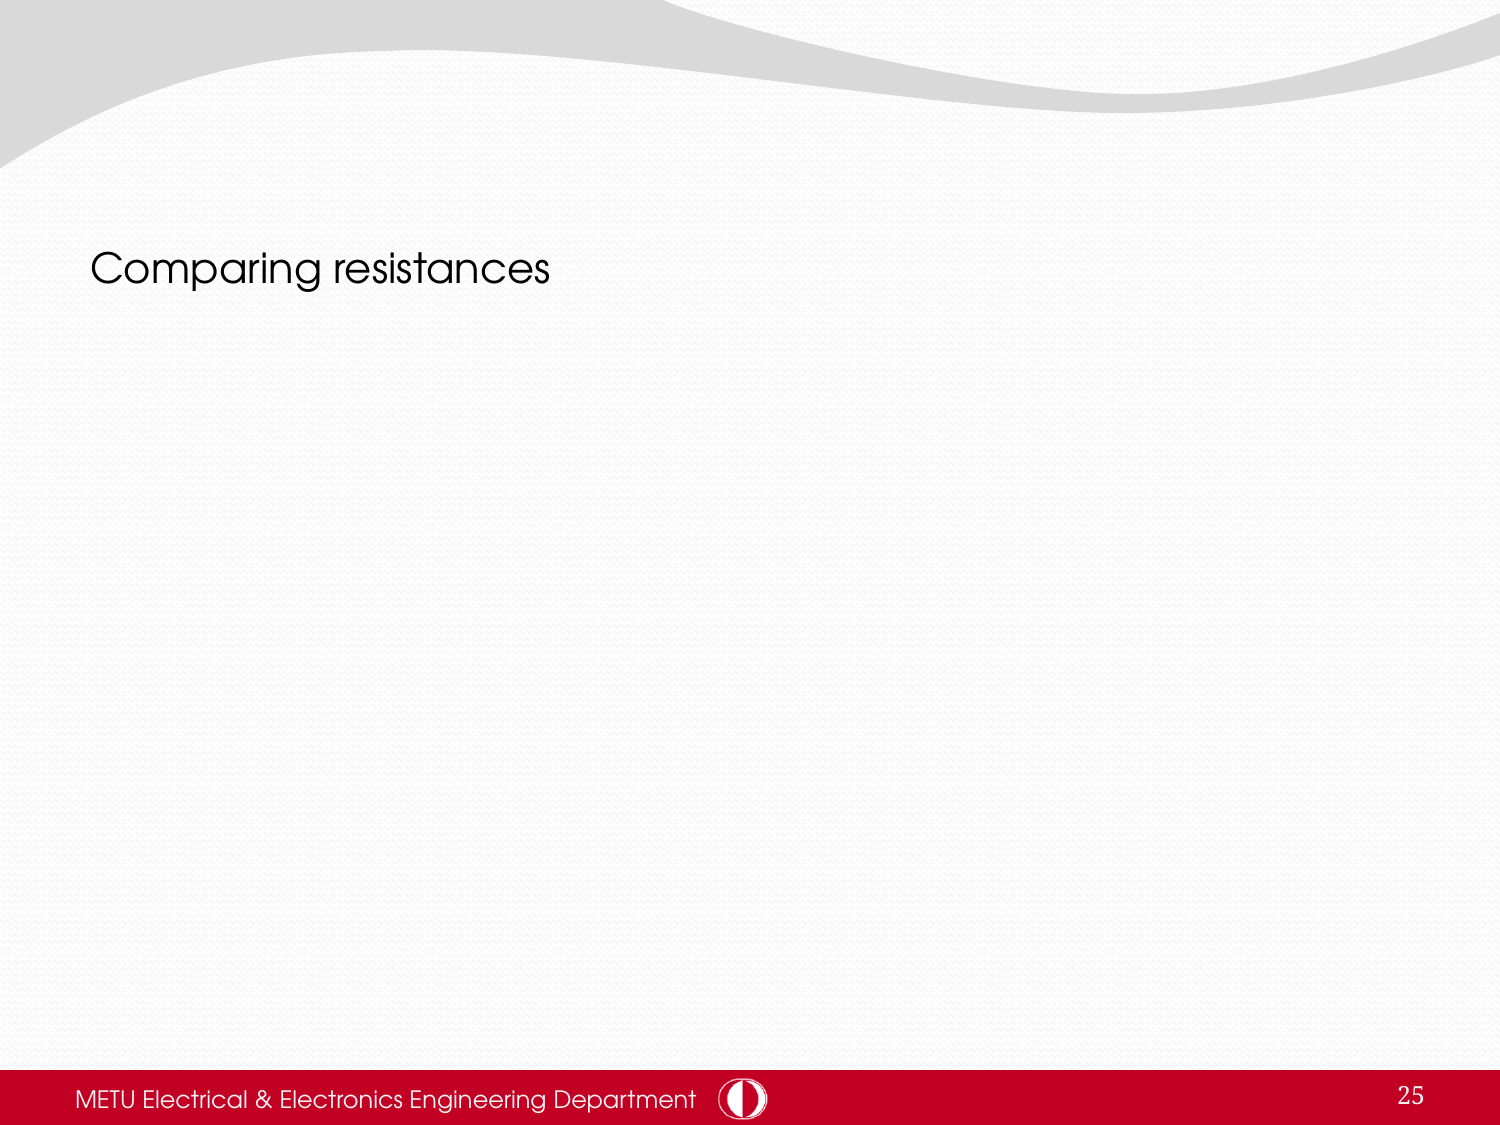

Comparing resistances

METU Electrical & Electronics Engineering Department
25